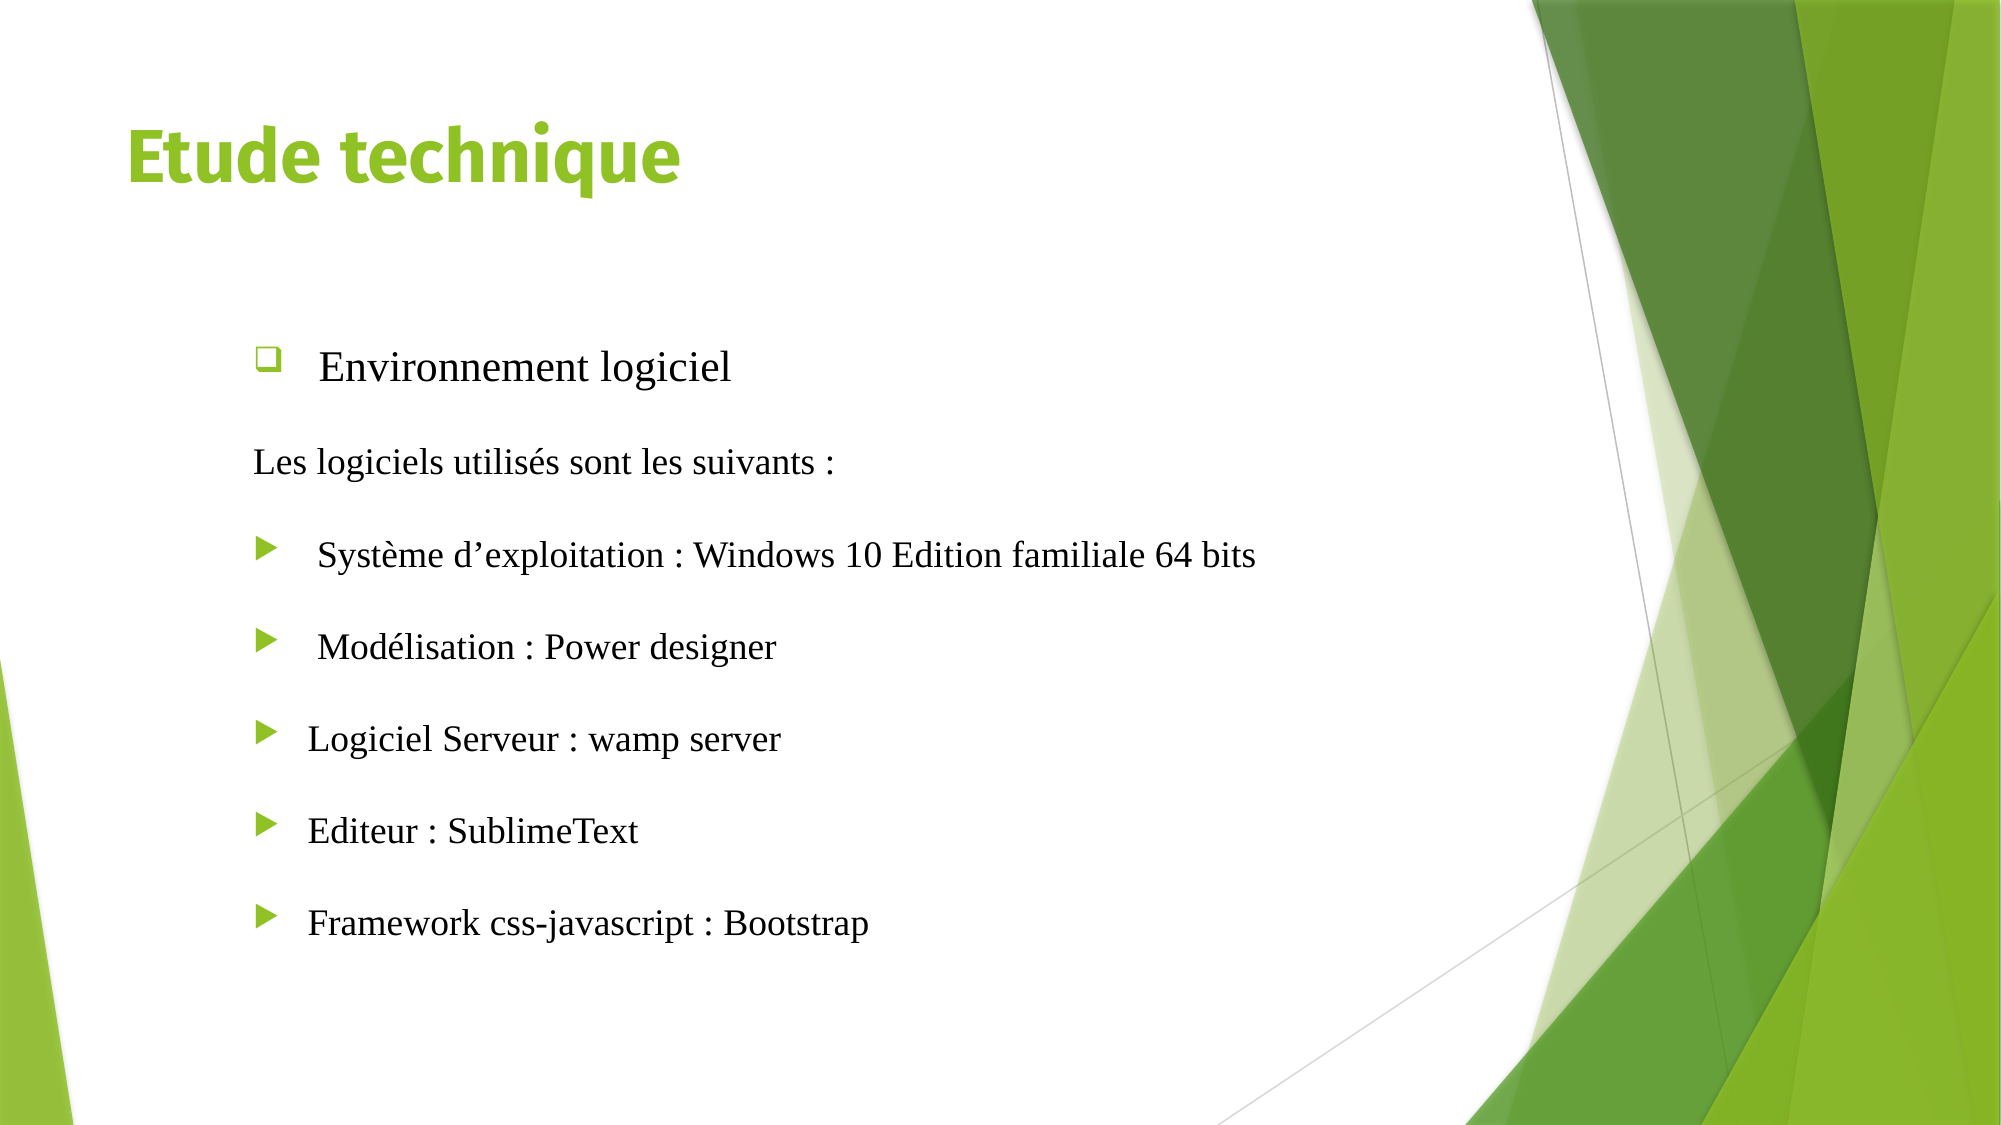

# Etude technique
 Environnement logiciel
Les logiciels utilisés sont les suivants :
 Système d’exploitation : Windows 10 Edition familiale 64 bits
 Modélisation : Power designer
Logiciel Serveur : wamp server
Editeur : SublimeText
Framework css-javascript : Bootstrap